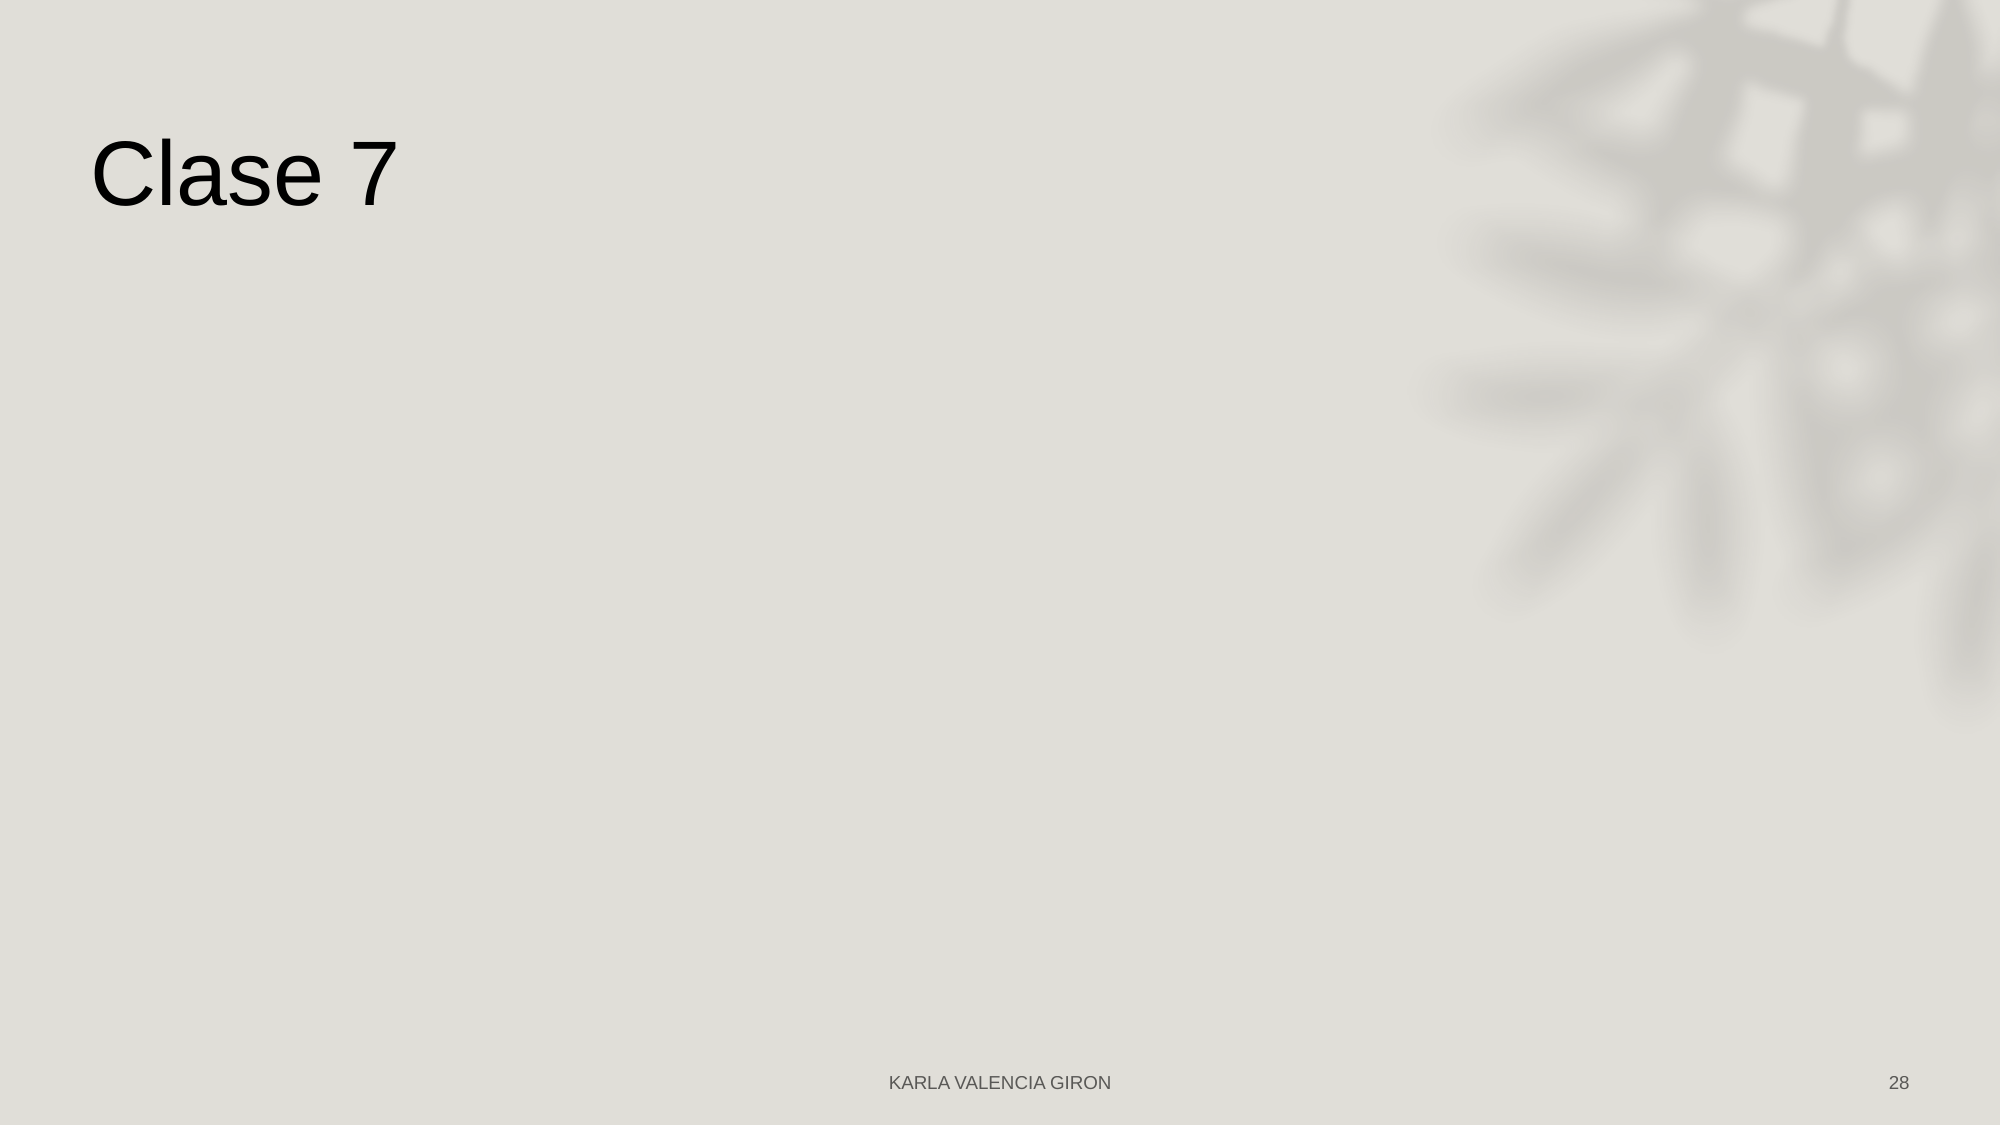

# Clase 7

KARLA VALENCIA GIRON
28